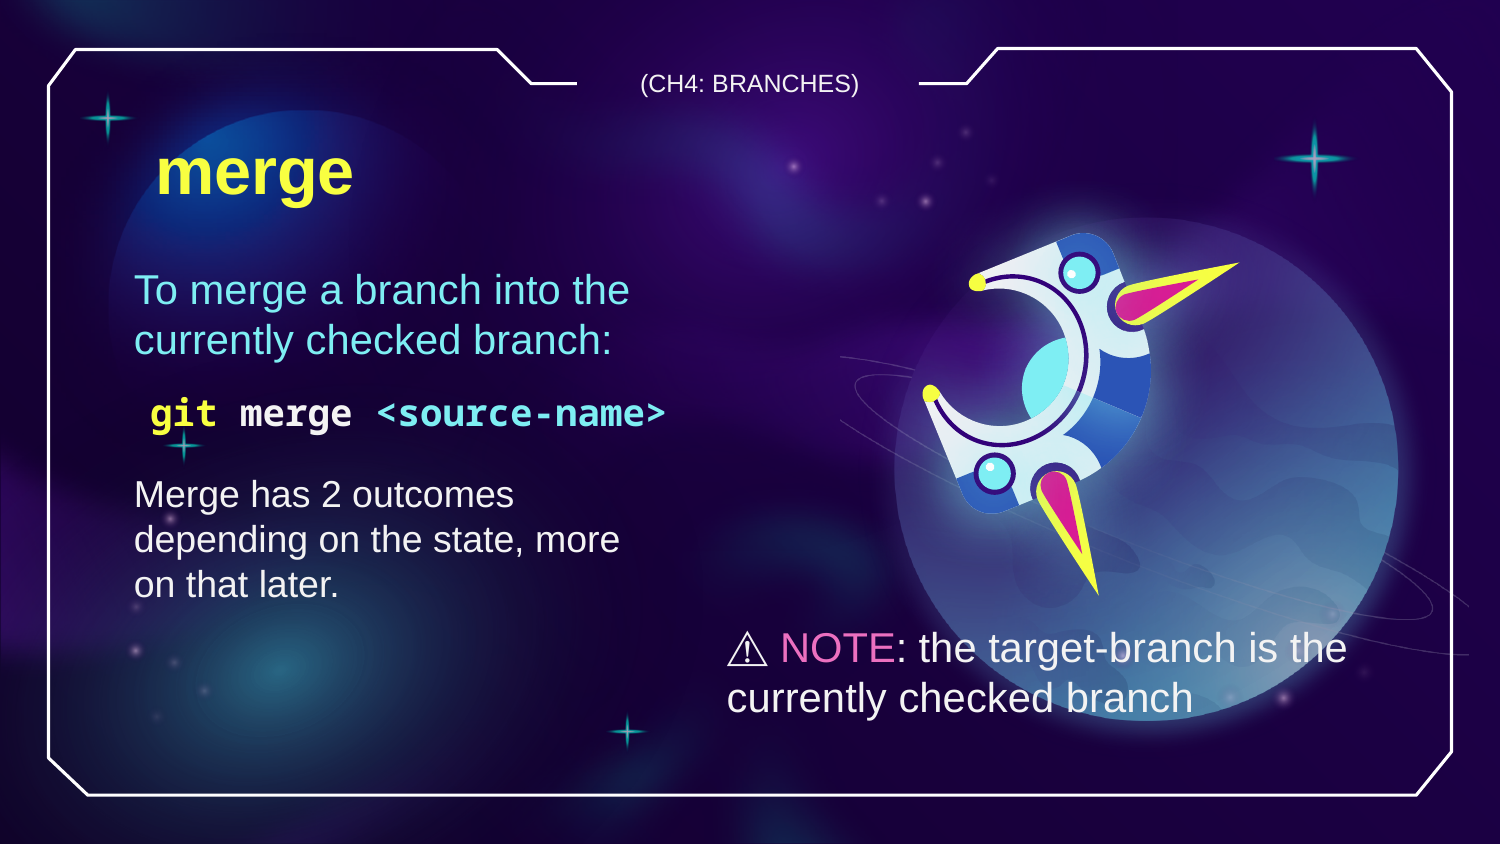

(CH4: BRANCHES)
merge
To merge a branch into the currently checked branch:

git merge <source-name>
Merge has 2 outcomes depending on the state, more on that later.
⚠️ NOTE: the target-branch is the currently checked branch